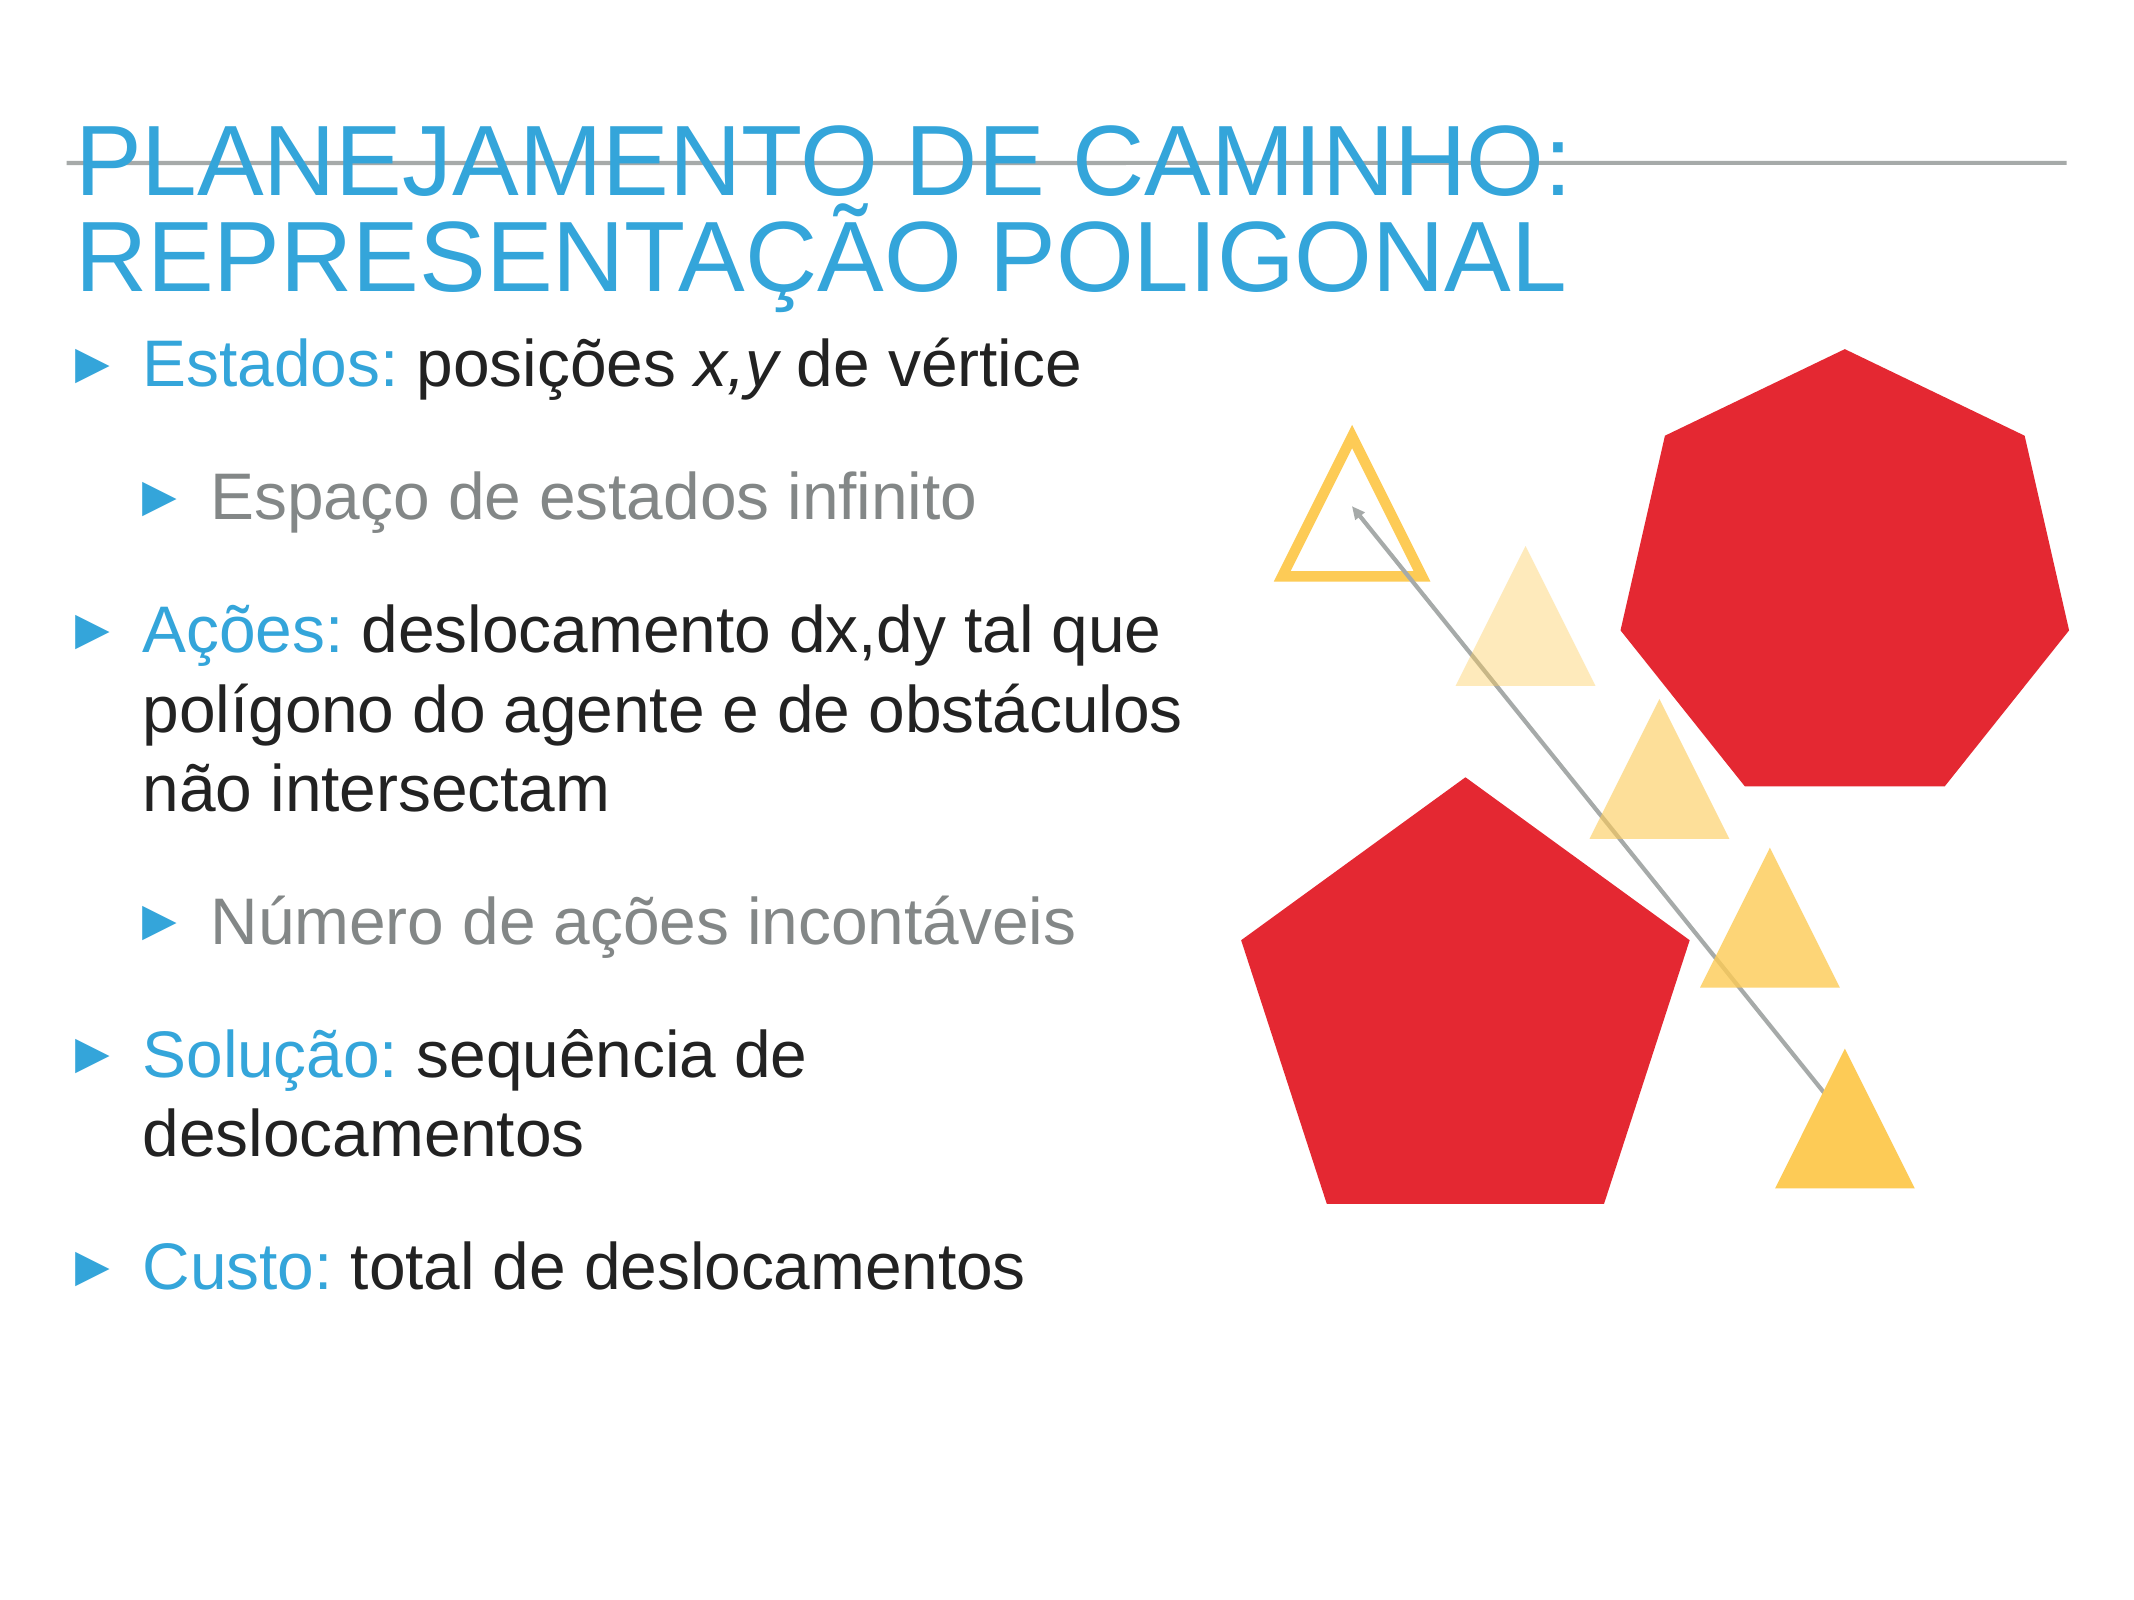

planejamento de caminho: RepresentaçãO poligonal
Estados: posições x,y de vértice
Espaço de estados infinito
Ações: deslocamento dx,dy tal que polígono do agente e de obstáculos não intersectam
Número de ações incontáveis
Solução: sequência de deslocamentos
Custo: total de deslocamentos